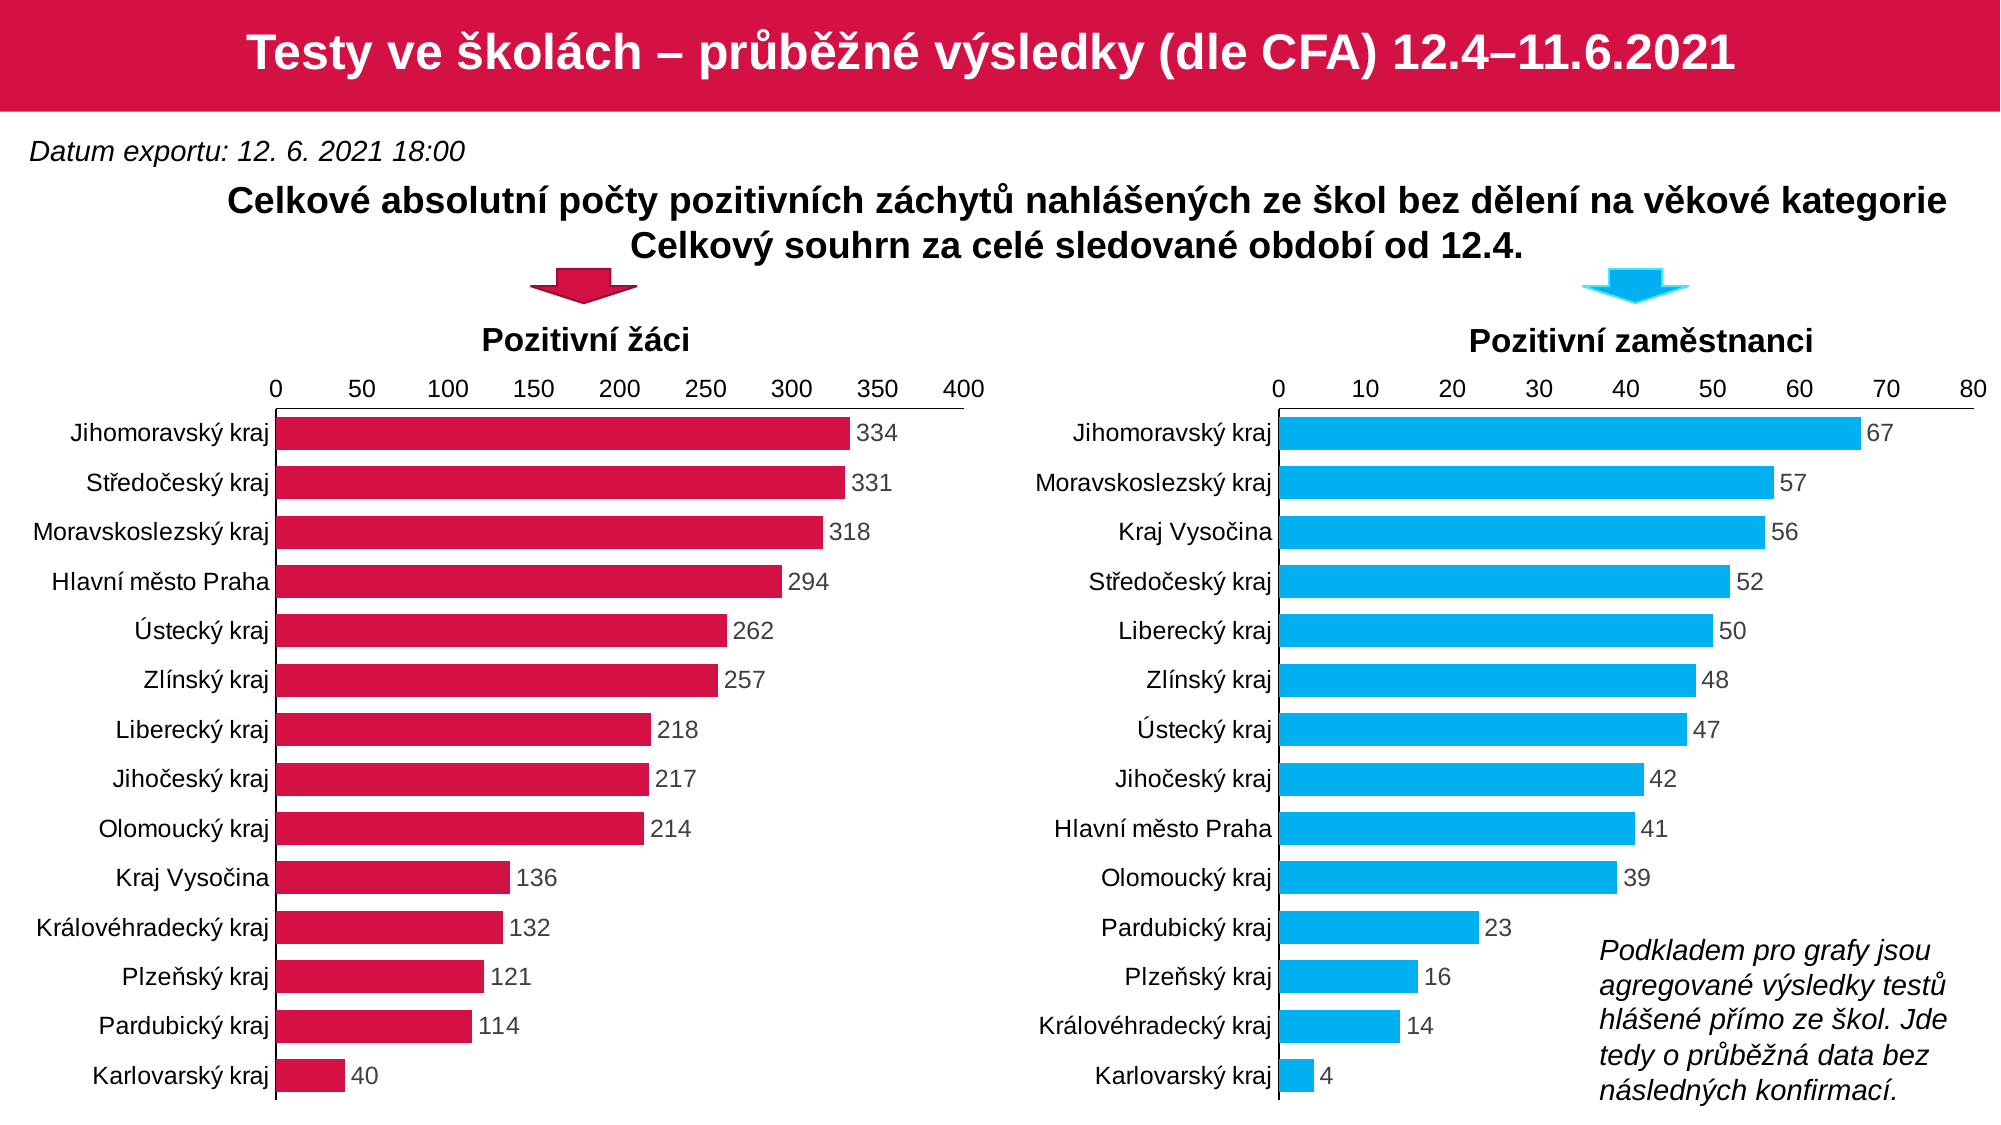

# Testy ve školách – průběžné výsledky (dle CFA) 12.4–11.6.2021
Datum exportu: 12. 6. 2021 18:00
Celkové absolutní počty pozitivních záchytů nahlášených ze škol bez dělení na věkové kategorie
Celkový souhrn za celé sledované období od 12.4.

Pozitivní žáci
Pozitivní zaměstnanci

### Chart

| Category | Sum of PozitivnichZaku |
|---|---|
| Jihomoravský kraj | 334.0 |
| Středočeský kraj | 331.0 |
| Moravskoslezský kraj | 318.0 |
| Hlavní město Praha | 294.0 |
| Ústecký kraj | 262.0 |
| Zlínský kraj | 257.0 |
| Liberecký kraj | 218.0 |
| Jihočeský kraj | 217.0 |
| Olomoucký kraj | 214.0 |
| Kraj Vysočina | 136.0 |
| Královéhradecký kraj | 132.0 |
| Plzeňský kraj | 121.0 |
| Pardubický kraj | 114.0 |
| Karlovarský kraj | 40.0 |

### Chart

| Category | Sum of PozitivnichZamestnancu |
|---|---|
| Jihomoravský kraj | 67.0 |
| Moravskoslezský kraj | 57.0 |
| Kraj Vysočina | 56.0 |
| Středočeský kraj | 52.0 |
| Liberecký kraj | 50.0 |
| Zlínský kraj | 48.0 |
| Ústecký kraj | 47.0 |
| Jihočeský kraj | 42.0 |
| Hlavní město Praha | 41.0 |
| Olomoucký kraj | 39.0 |
| Pardubický kraj | 23.0 |
| Plzeňský kraj | 16.0 |
| Královéhradecký kraj | 14.0 |
| Karlovarský kraj | 4.0 |
Podkladem pro grafy jsou agregované výsledky testů hlášené přímo ze škol. Jde tedy o průběžná data bez následných konfirmací.